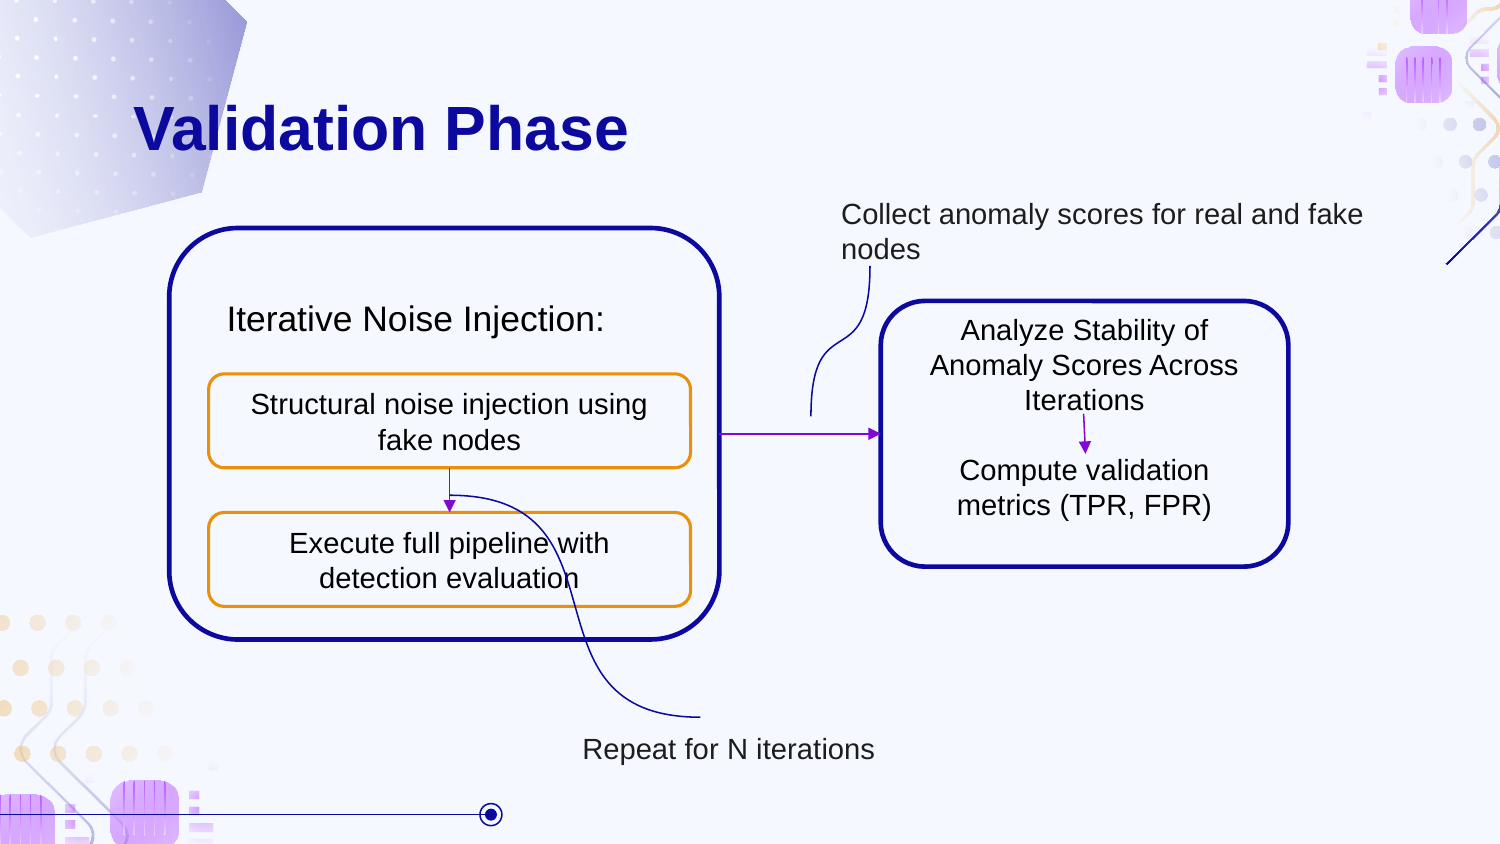

# Validation Phase
Collect anomaly scores for real and fake nodes

Iterative Noise Injection:

Analyze Stability of Anomaly Scores Across Iterations

Compute validation metrics (TPR, FPR)

Structural noise injection using fake nodes
Execute full pipeline with detection evaluation
Repeat for N iterations